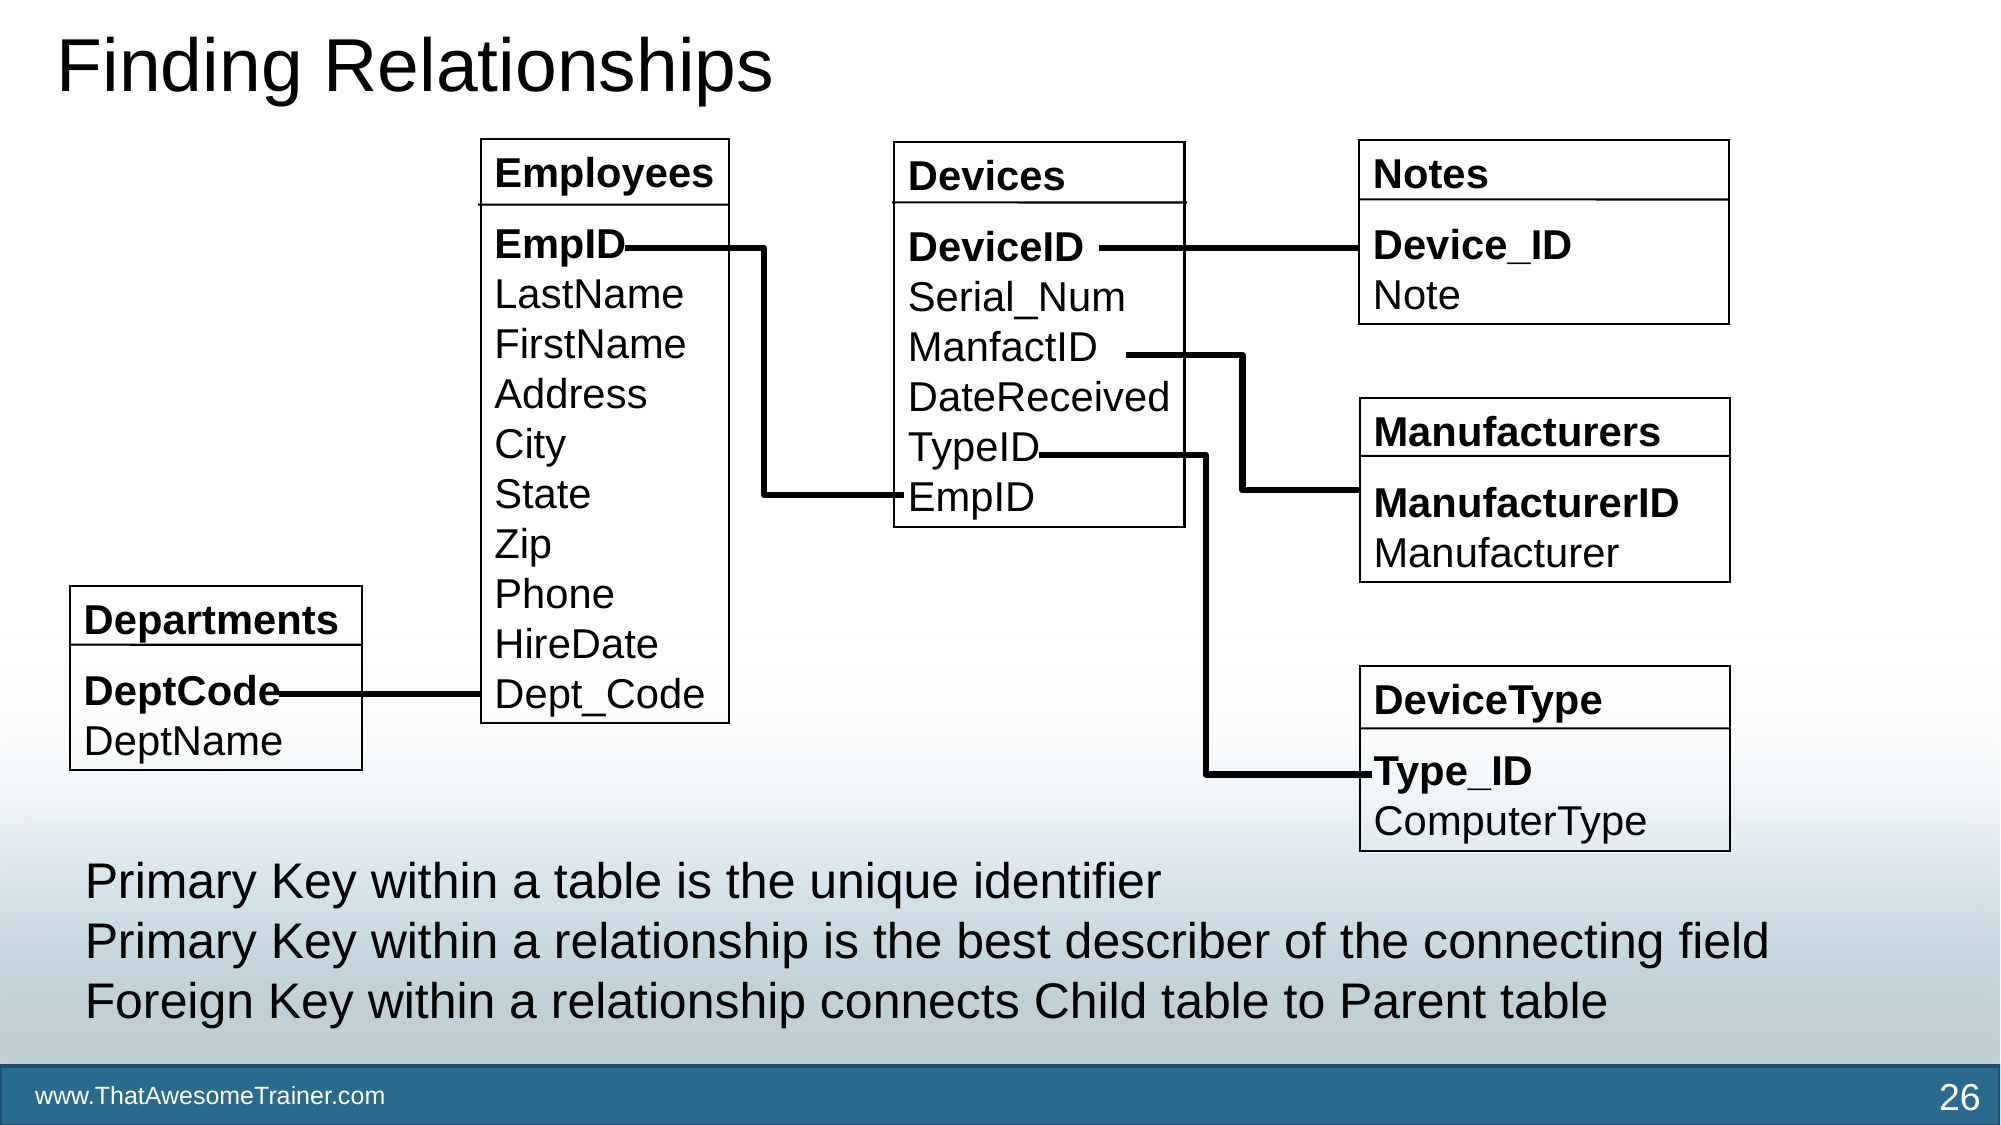

Finding Relationships
Employees
EmpID
LastName
FirstName
Address
City
State
Zip
Phone
HireDate
Dept_Code

Notes
Device_ID
Note

Devices
DeviceID
Serial_Num
ManfactID
DateReceived
TypeID
EmpID

Manufacturers
ManufacturerID
Manufacturer

Departments
DeptCode
DeptName

DeviceType
Type_ID
ComputerType

Primary Key within a table is the unique identifier
Primary Key within a relationship is the best describer of the connecting field
Foreign Key within a relationship connects Child table to Parent table